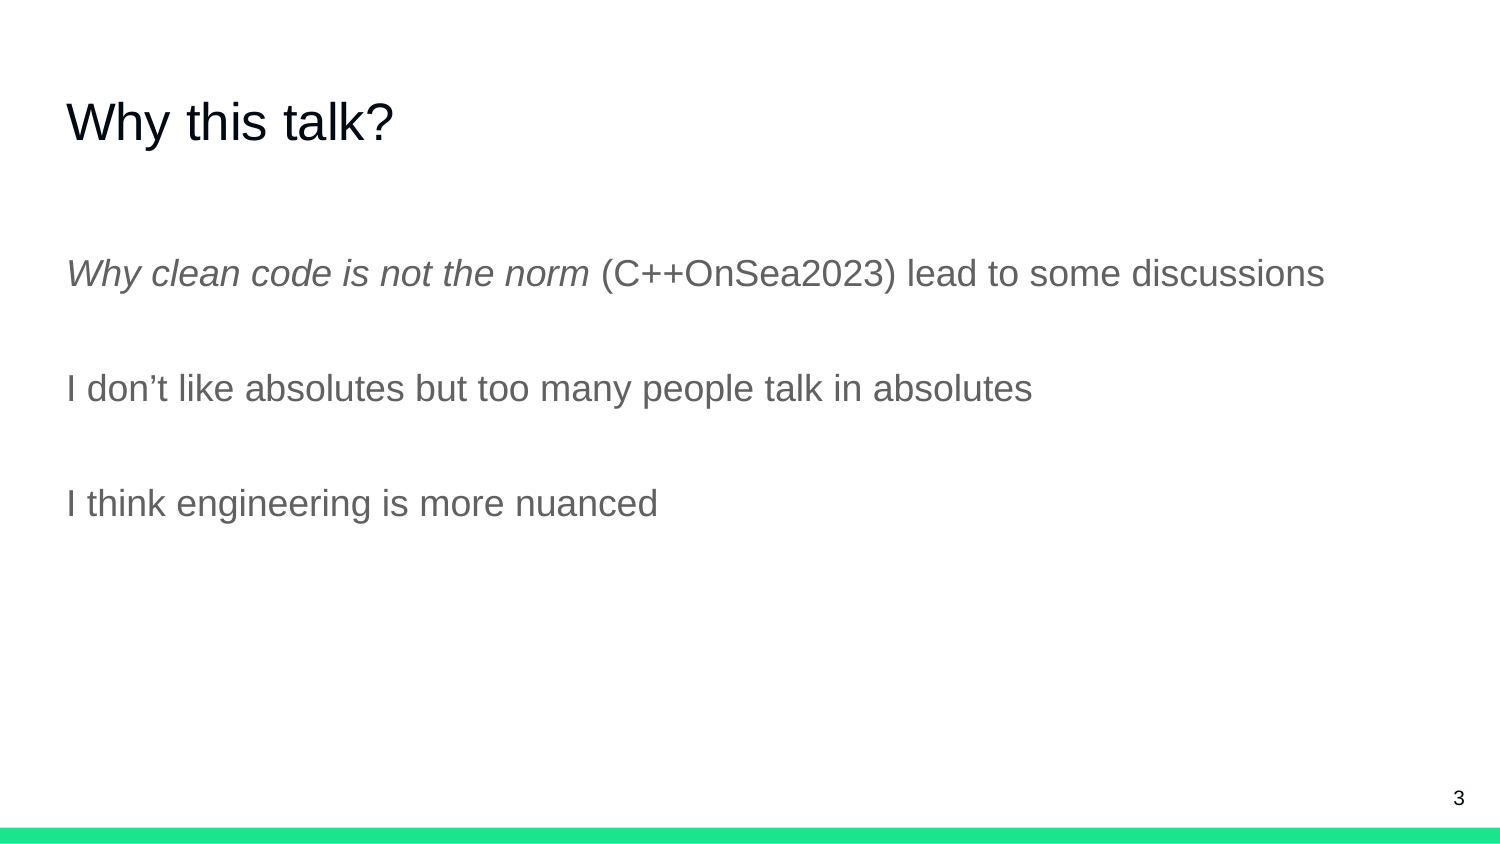

# Why this talk?
Why clean code is not the norm (C++OnSea2023) lead to some discussions
I don’t like absolutes but too many people talk in absolutes
I think engineering is more nuanced
3